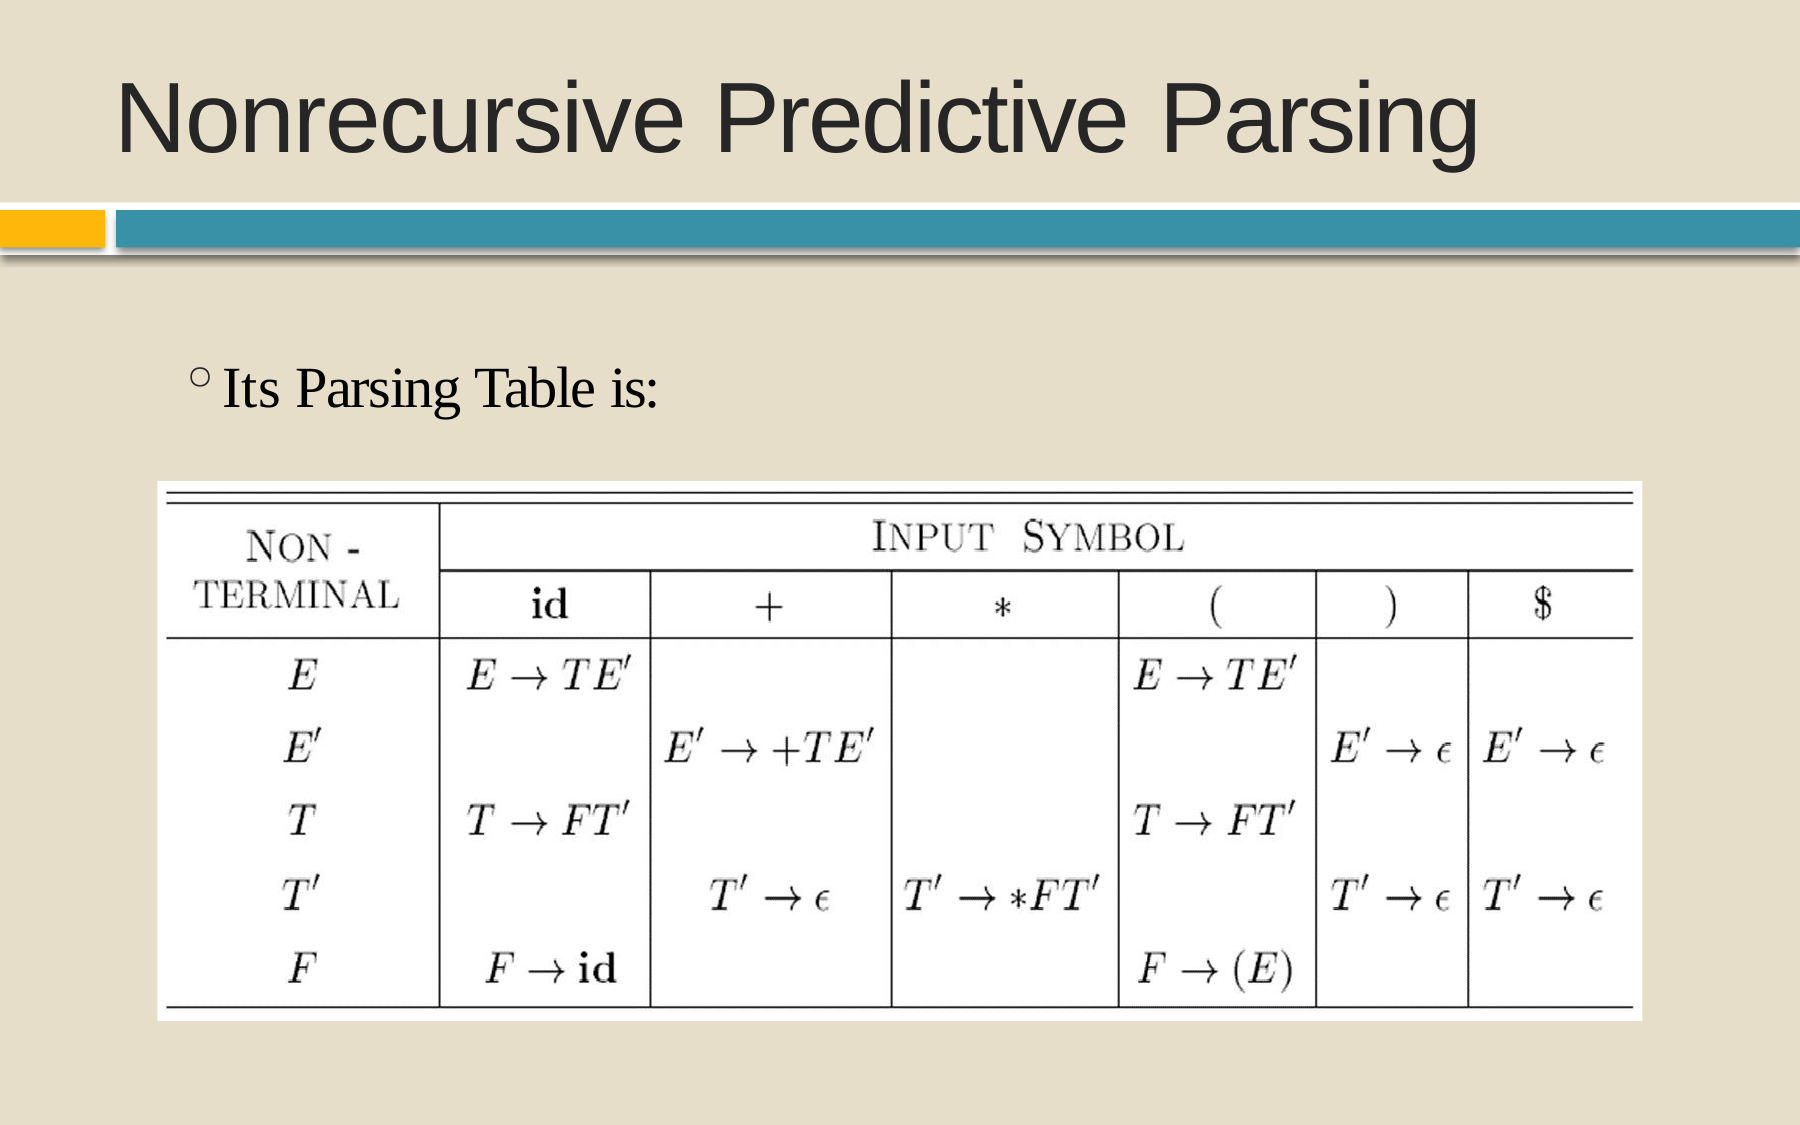

# Nonrecursive Predictive Parsing
Its Parsing Table is: